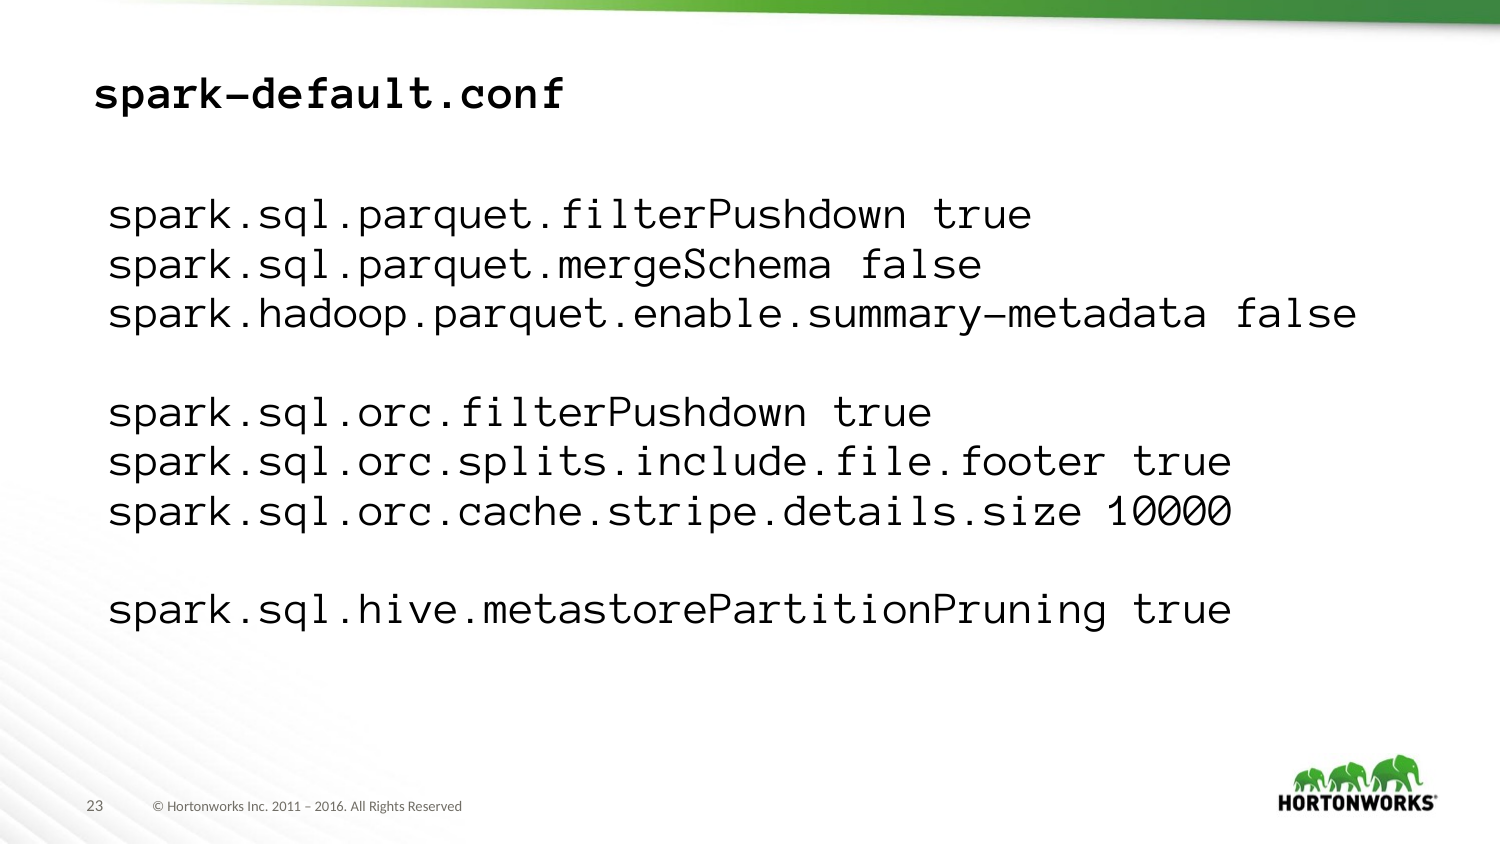

# spark-default.conf
spark.sql.parquet.filterPushdown true
spark.sql.parquet.mergeSchema false
spark.hadoop.parquet.enable.summary-metadata false

spark.sql.orc.filterPushdown true
spark.sql.orc.splits.include.file.footer true
spark.sql.orc.cache.stripe.details.size 10000

spark.sql.hive.metastorePartitionPruning true